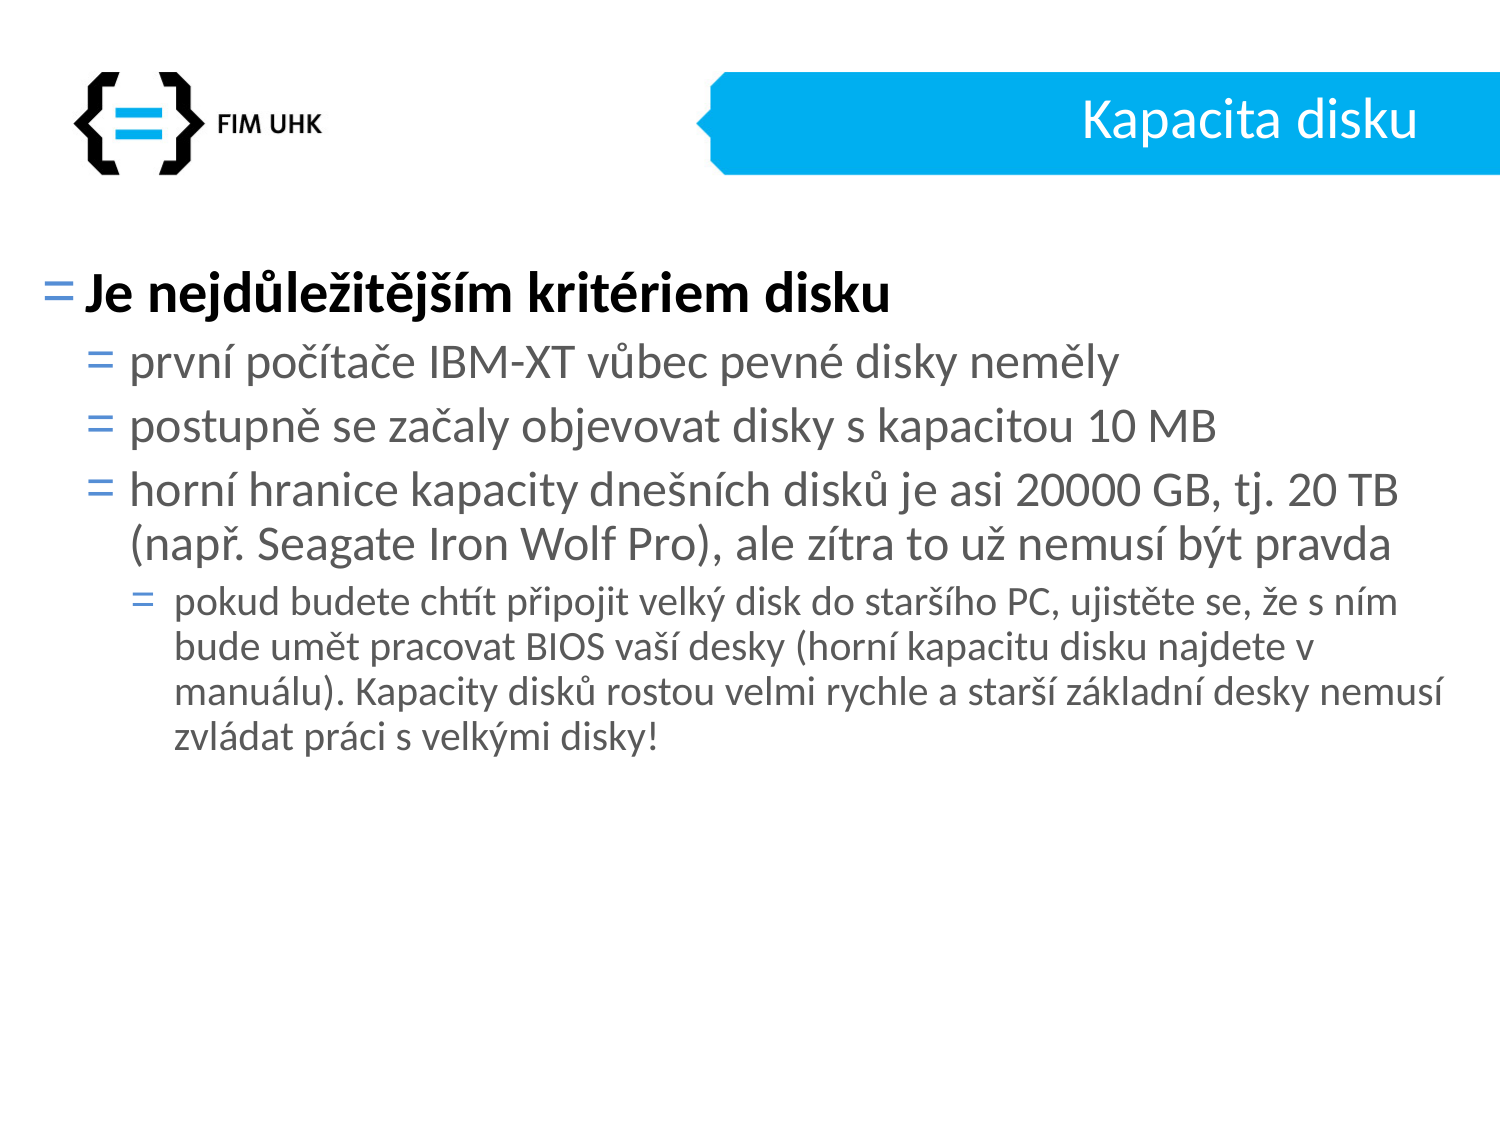

# Kapacita disku
Je nejdůležitějším kritériem disku
první počítače IBM-XT vůbec pevné disky neměly
postupně se začaly objevovat disky s kapacitou 10 MB
horní hranice kapacity dnešních disků je asi 20000 GB, tj. 20 TB (např. Seagate Iron Wolf Pro), ale zítra to už nemusí být pravda
pokud budete chtít připojit velký disk do staršího PC, ujistěte se, že s ním bude umět pracovat BIOS vaší desky (horní kapacitu disku najdete v manuálu). Kapacity disků rostou velmi rychle a starší základní desky nemusí zvládat práci s velkými disky!